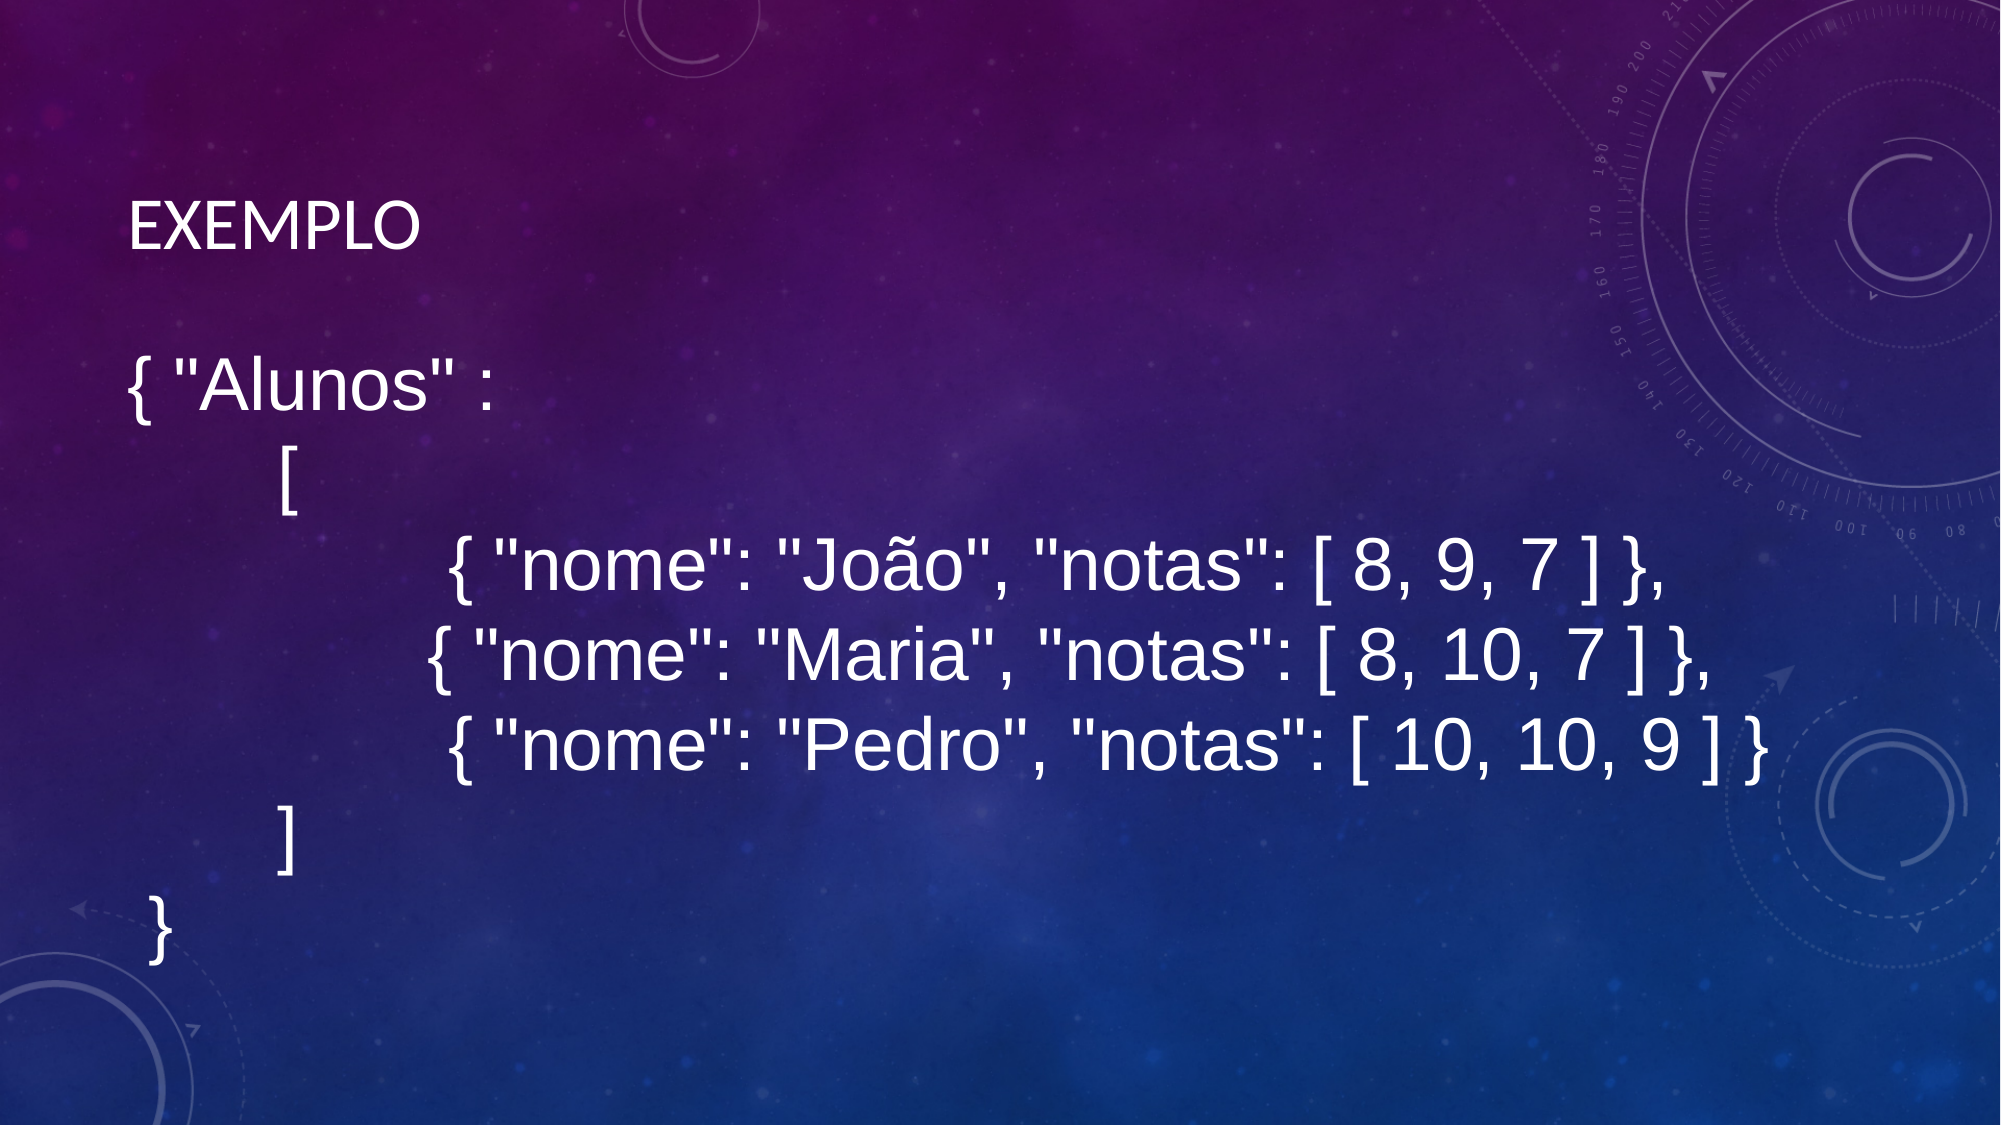

# exemplo
{ "Alunos" :
	[
		 { "nome": "João", "notas": [ 8, 9, 7 ] },
	 	{ "nome": "Maria", "notas": [ 8, 10, 7 ] },
		 { "nome": "Pedro", "notas": [ 10, 10, 9 ] }
	]
 }